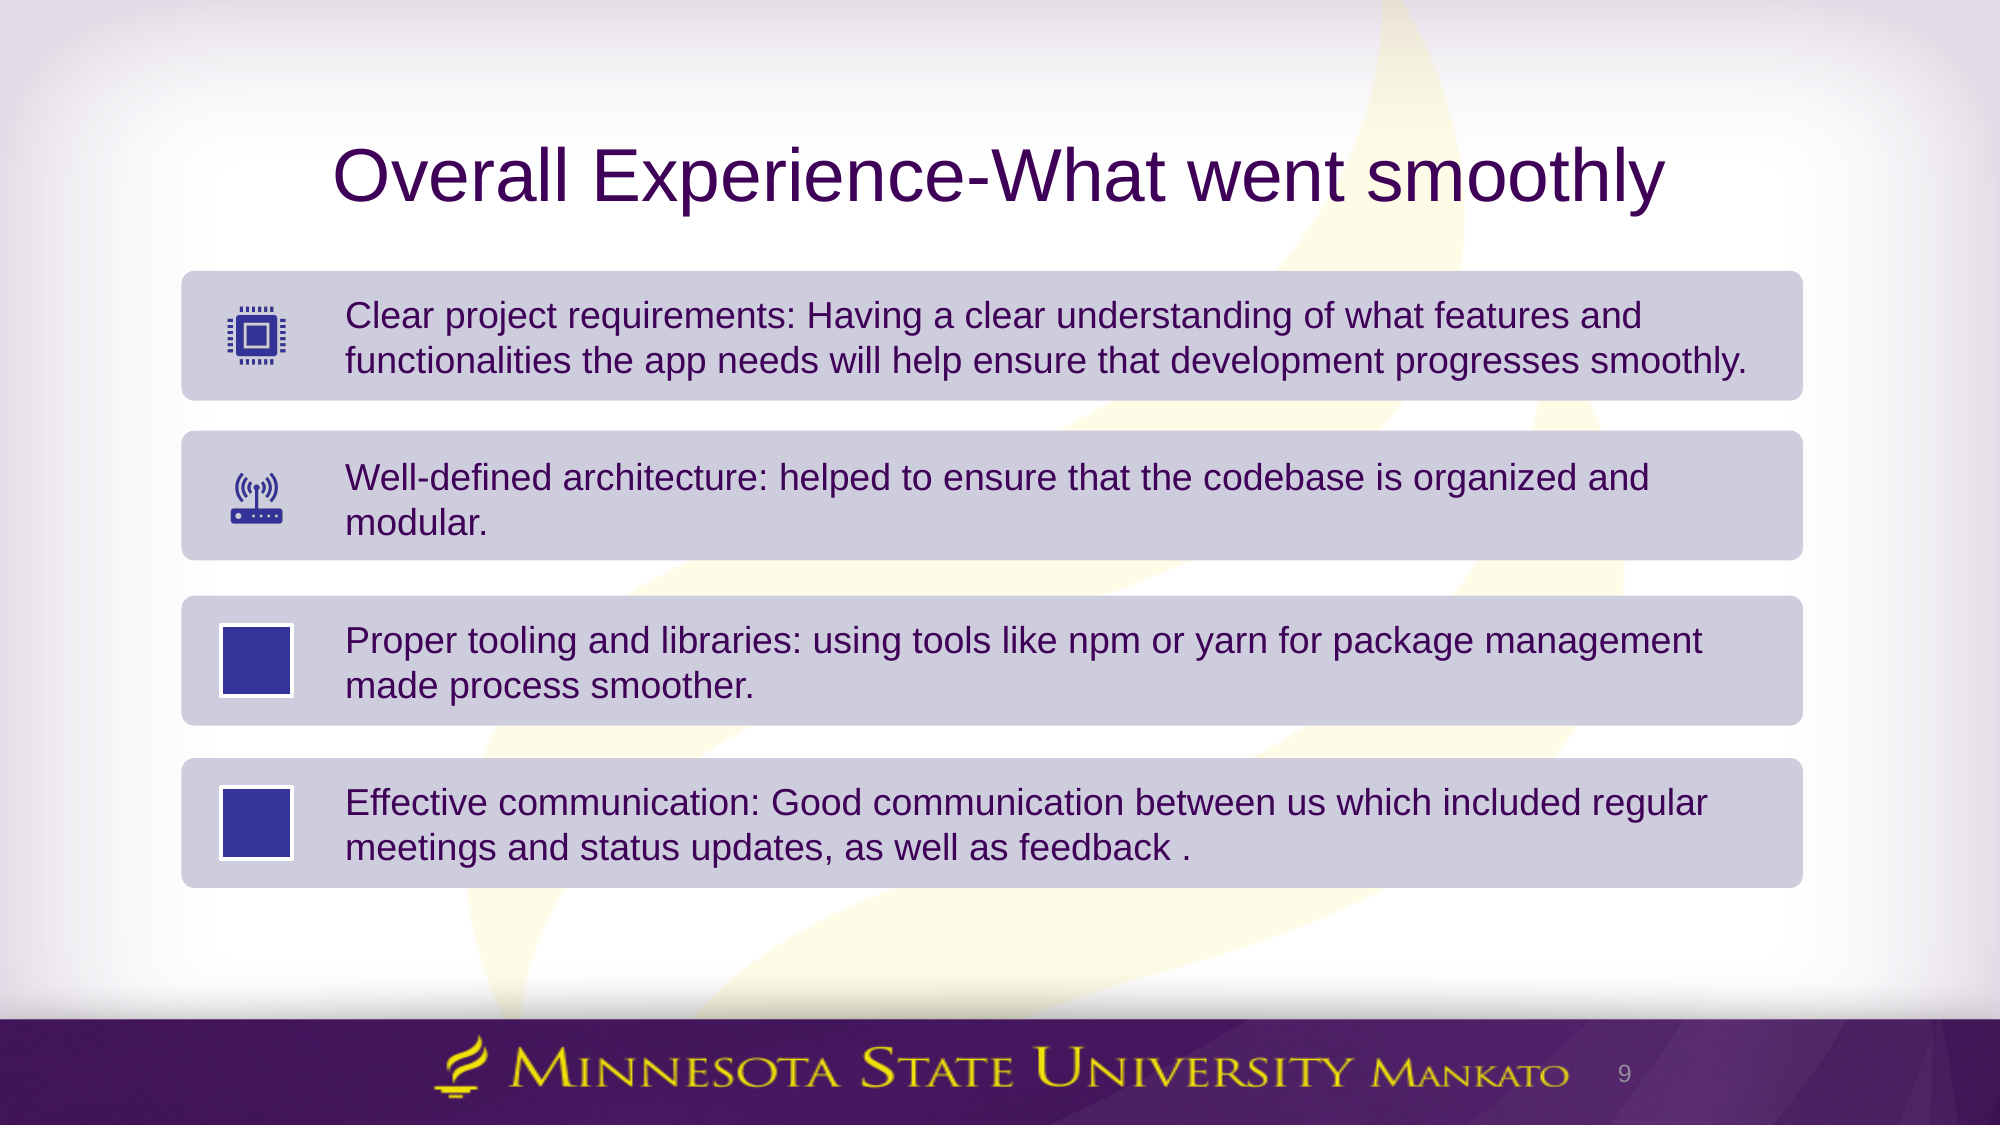

# Overall Experience-What went smoothly
Clear project requirements: Having a clear understanding of what features and functionalities the app needs will help ensure that development progresses smoothly.
Well-defined architecture: helped to ensure that the codebase is organized and modular.
Proper tooling and libraries: using tools like npm or yarn for package management made process smoother.
Effective communication: Good communication between us which included regular meetings and status updates, as well as feedback .
9